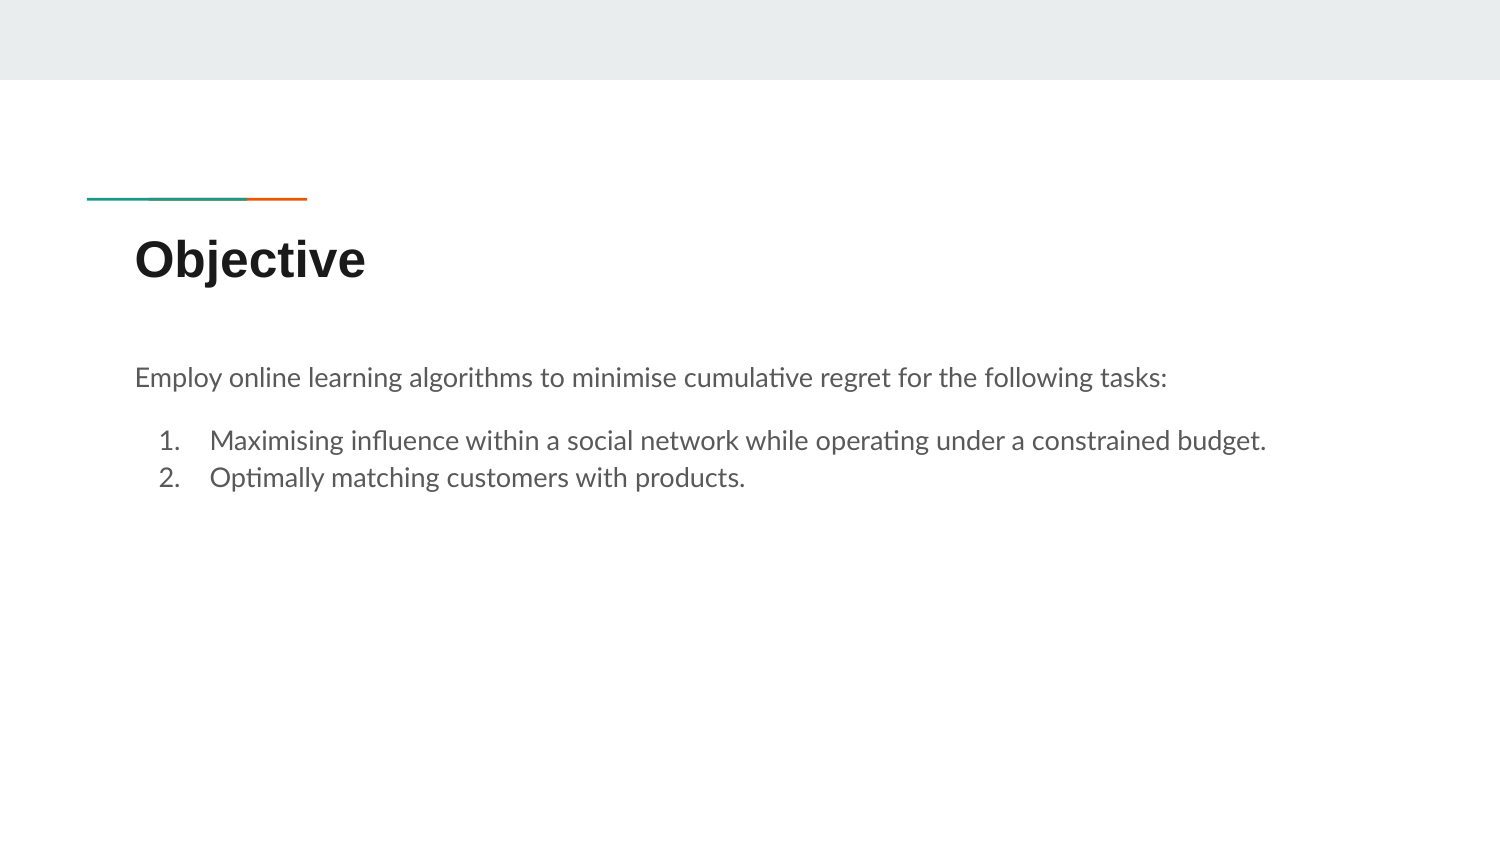

# Objective
Employ online learning algorithms to minimise cumulative regret for the following tasks:
Maximising influence within a social network while operating under a constrained budget.
Optimally matching customers with products.